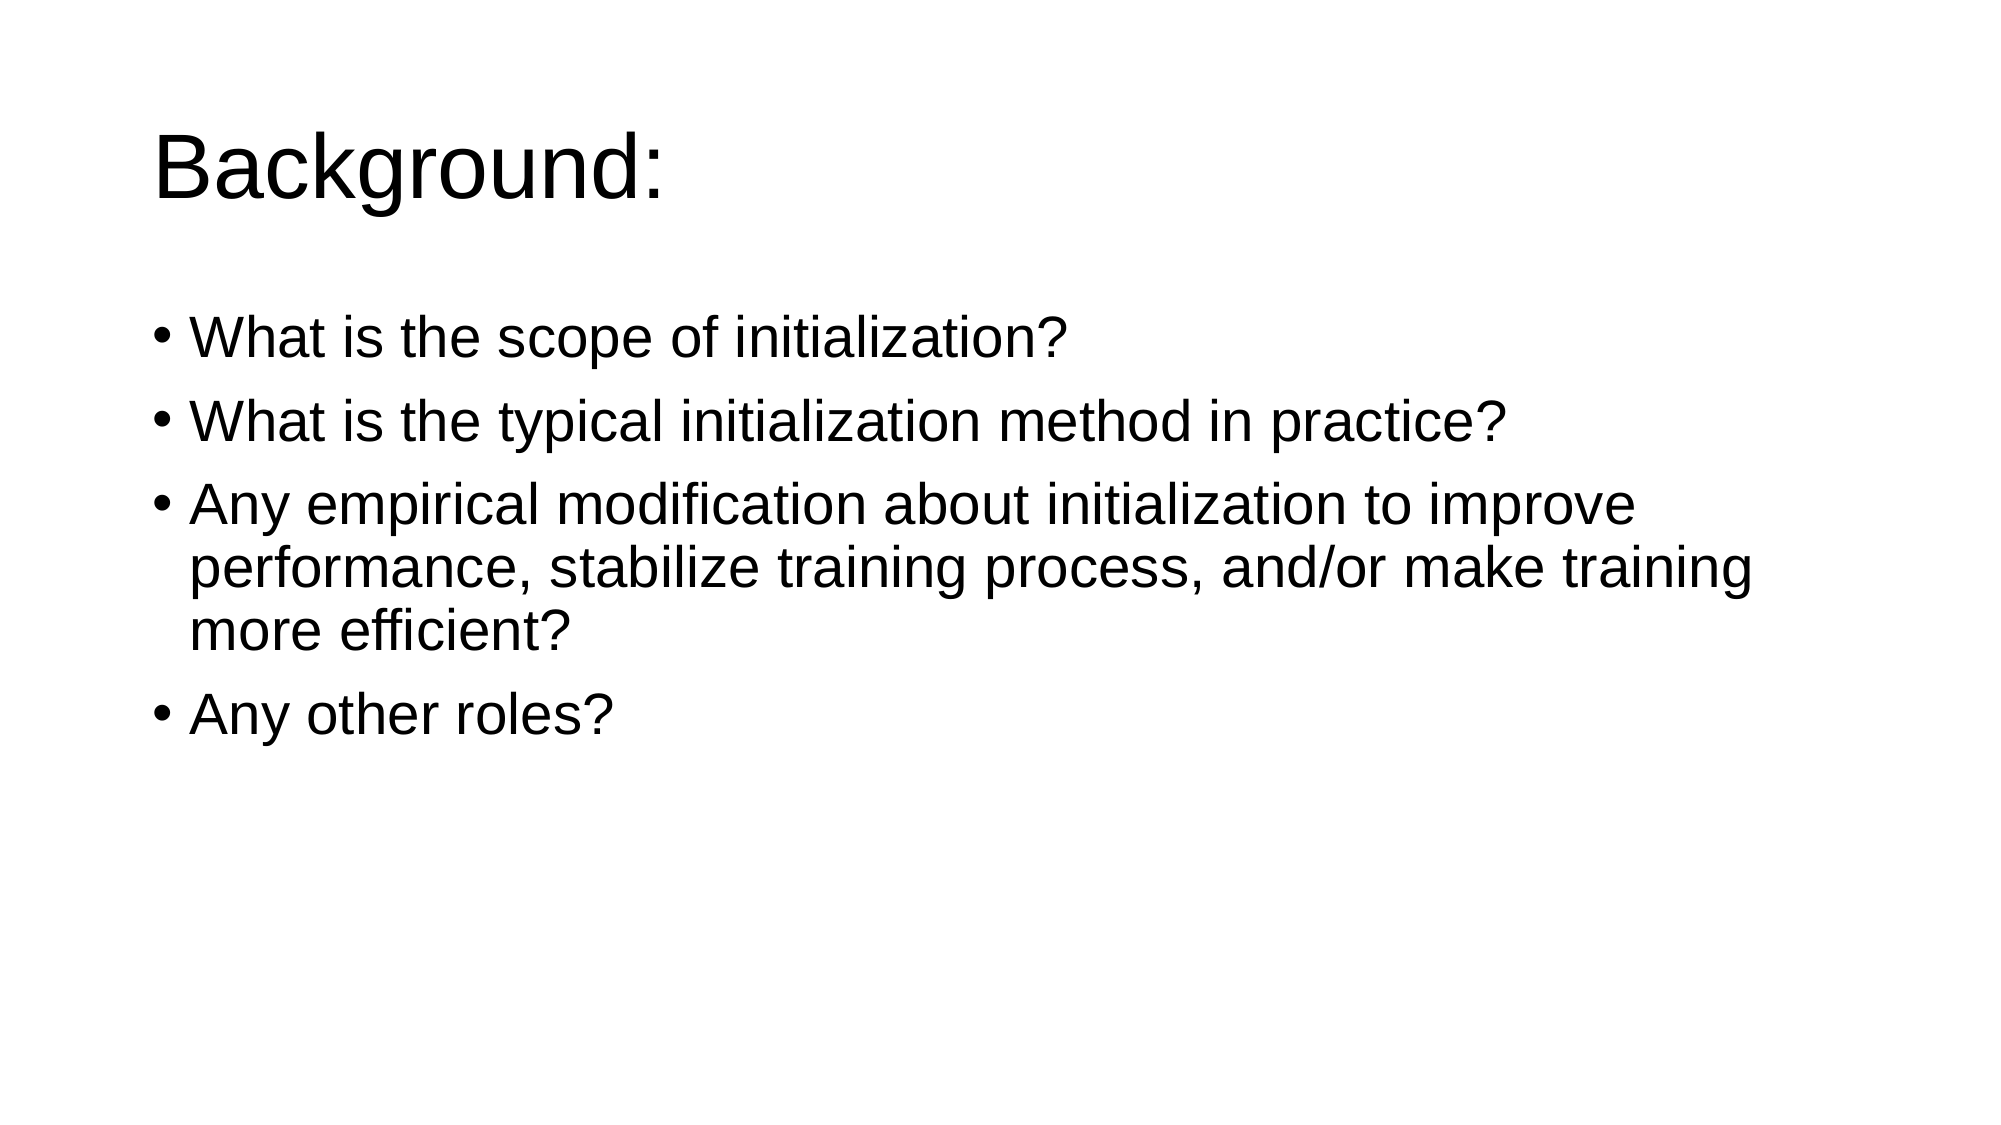

# Background:
What is the scope of initialization?
What is the typical initialization method in practice?
Any empirical modification about initialization to improve performance, stabilize training process, and/or make training more efficient?
Any other roles?